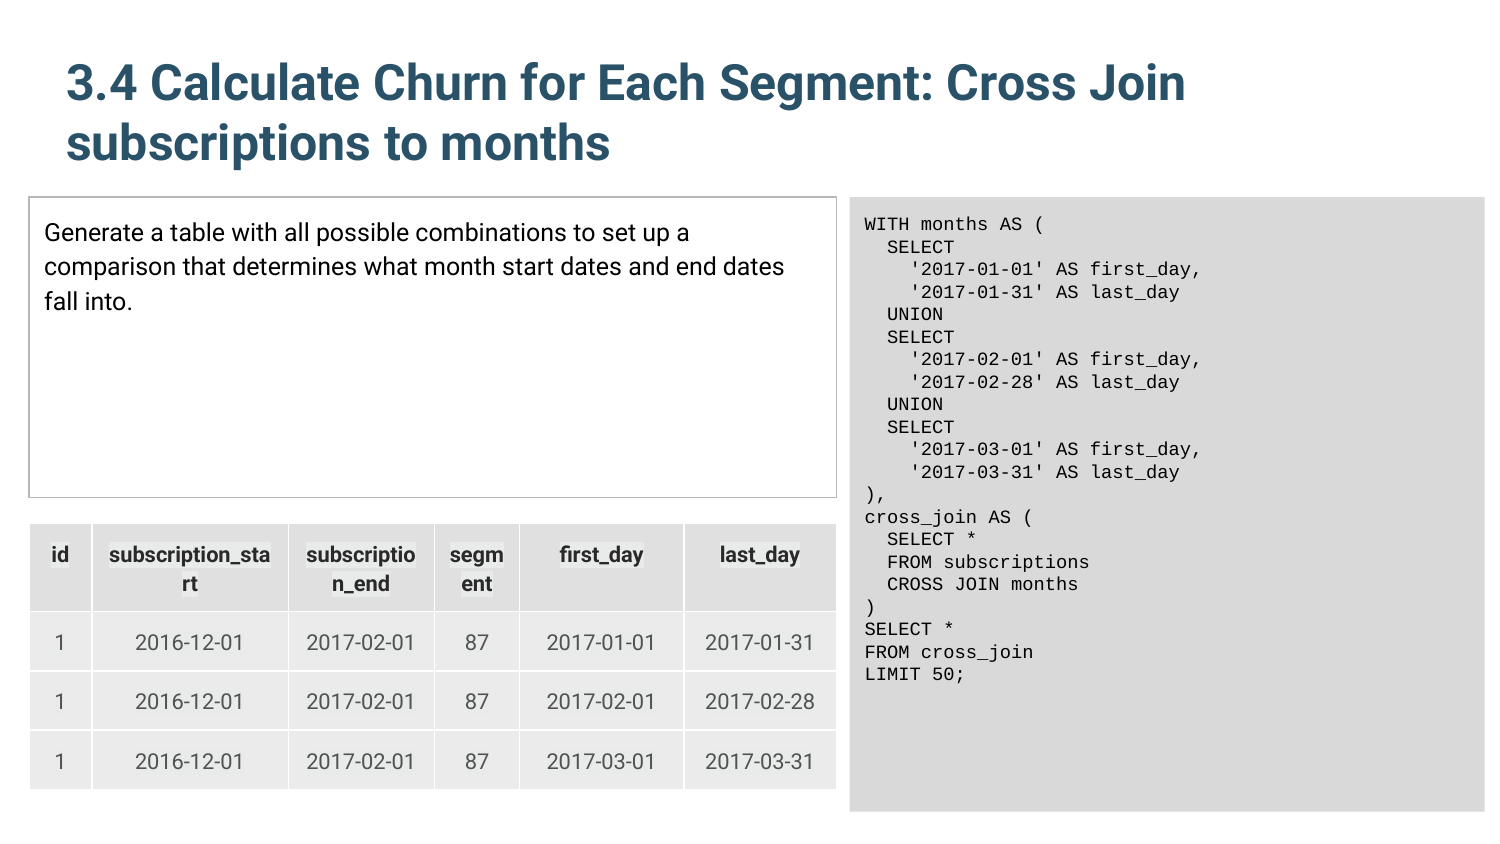

3.4 Calculate Churn for Each Segment: Cross Join subscriptions to months
Generate a table with all possible combinations to set up a comparison that determines what month start dates and end dates fall into.

WITH months AS (
  SELECT
    '2017-01-01' AS first_day,
    '2017-01-31' AS last_day
  UNION
  SELECT
    '2017-02-01' AS first_day,
    '2017-02-28' AS last_day
  UNION
  SELECT
    '2017-03-01' AS first_day,
    '2017-03-31' AS last_day
),
cross_join AS (
  SELECT *
  FROM subscriptions
  CROSS JOIN months
)
SELECT *
FROM cross_join
LIMIT 50;

| id | subscription\_start | subscription\_end | segment | first\_day | last\_day |
| --- | --- | --- | --- | --- | --- |
| 1 | 2016-12-01 | 2017-02-01 | 87 | 2017-01-01 | 2017-01-31 |
| 1 | 2016-12-01 | 2017-02-01 | 87 | 2017-02-01 | 2017-02-28 |
| 1 | 2016-12-01 | 2017-02-01 | 87 | 2017-03-01 | 2017-03-31 |